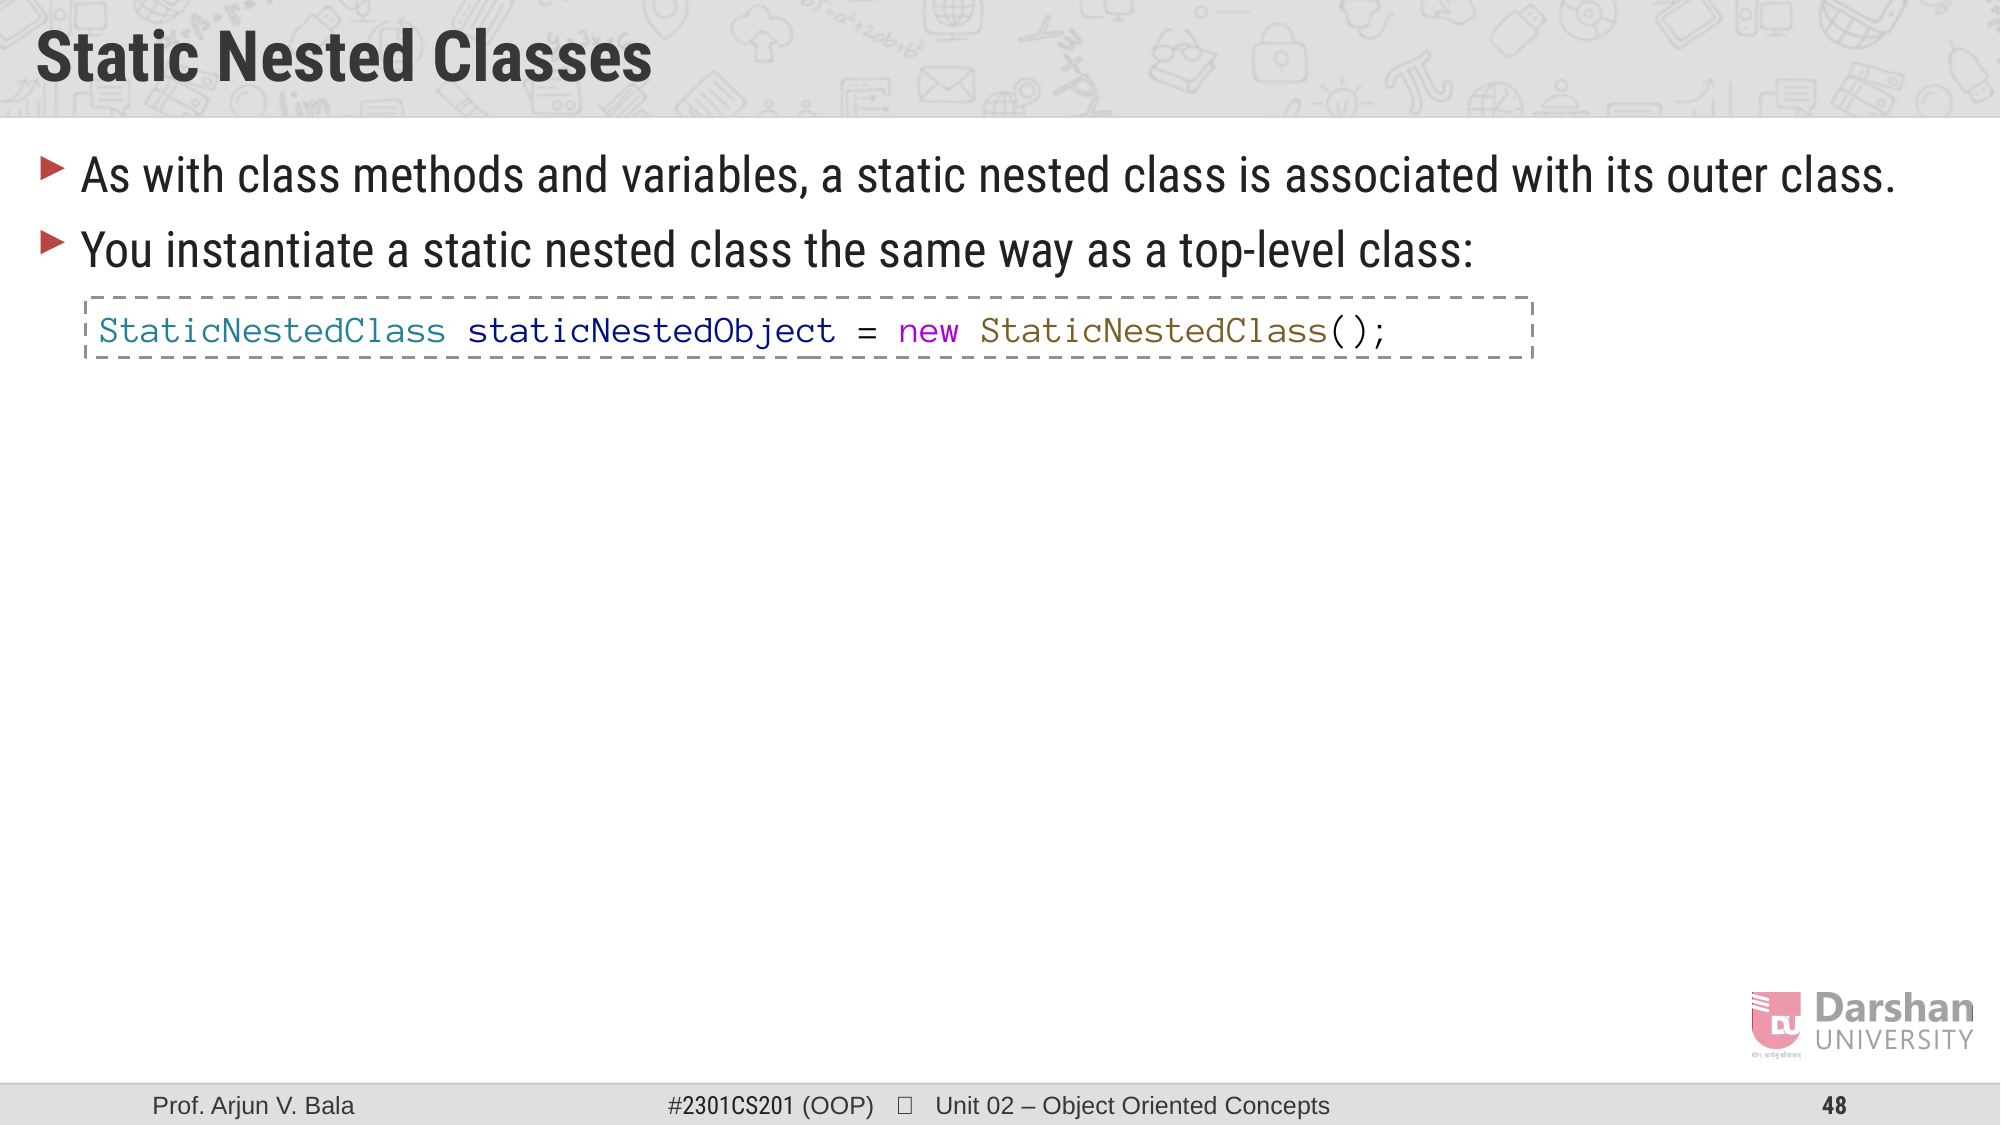

# Static Nested Classes
As with class methods and variables, a static nested class is associated with its outer class.
You instantiate a static nested class the same way as a top-level class:
StaticNestedClass staticNestedObject = new StaticNestedClass();